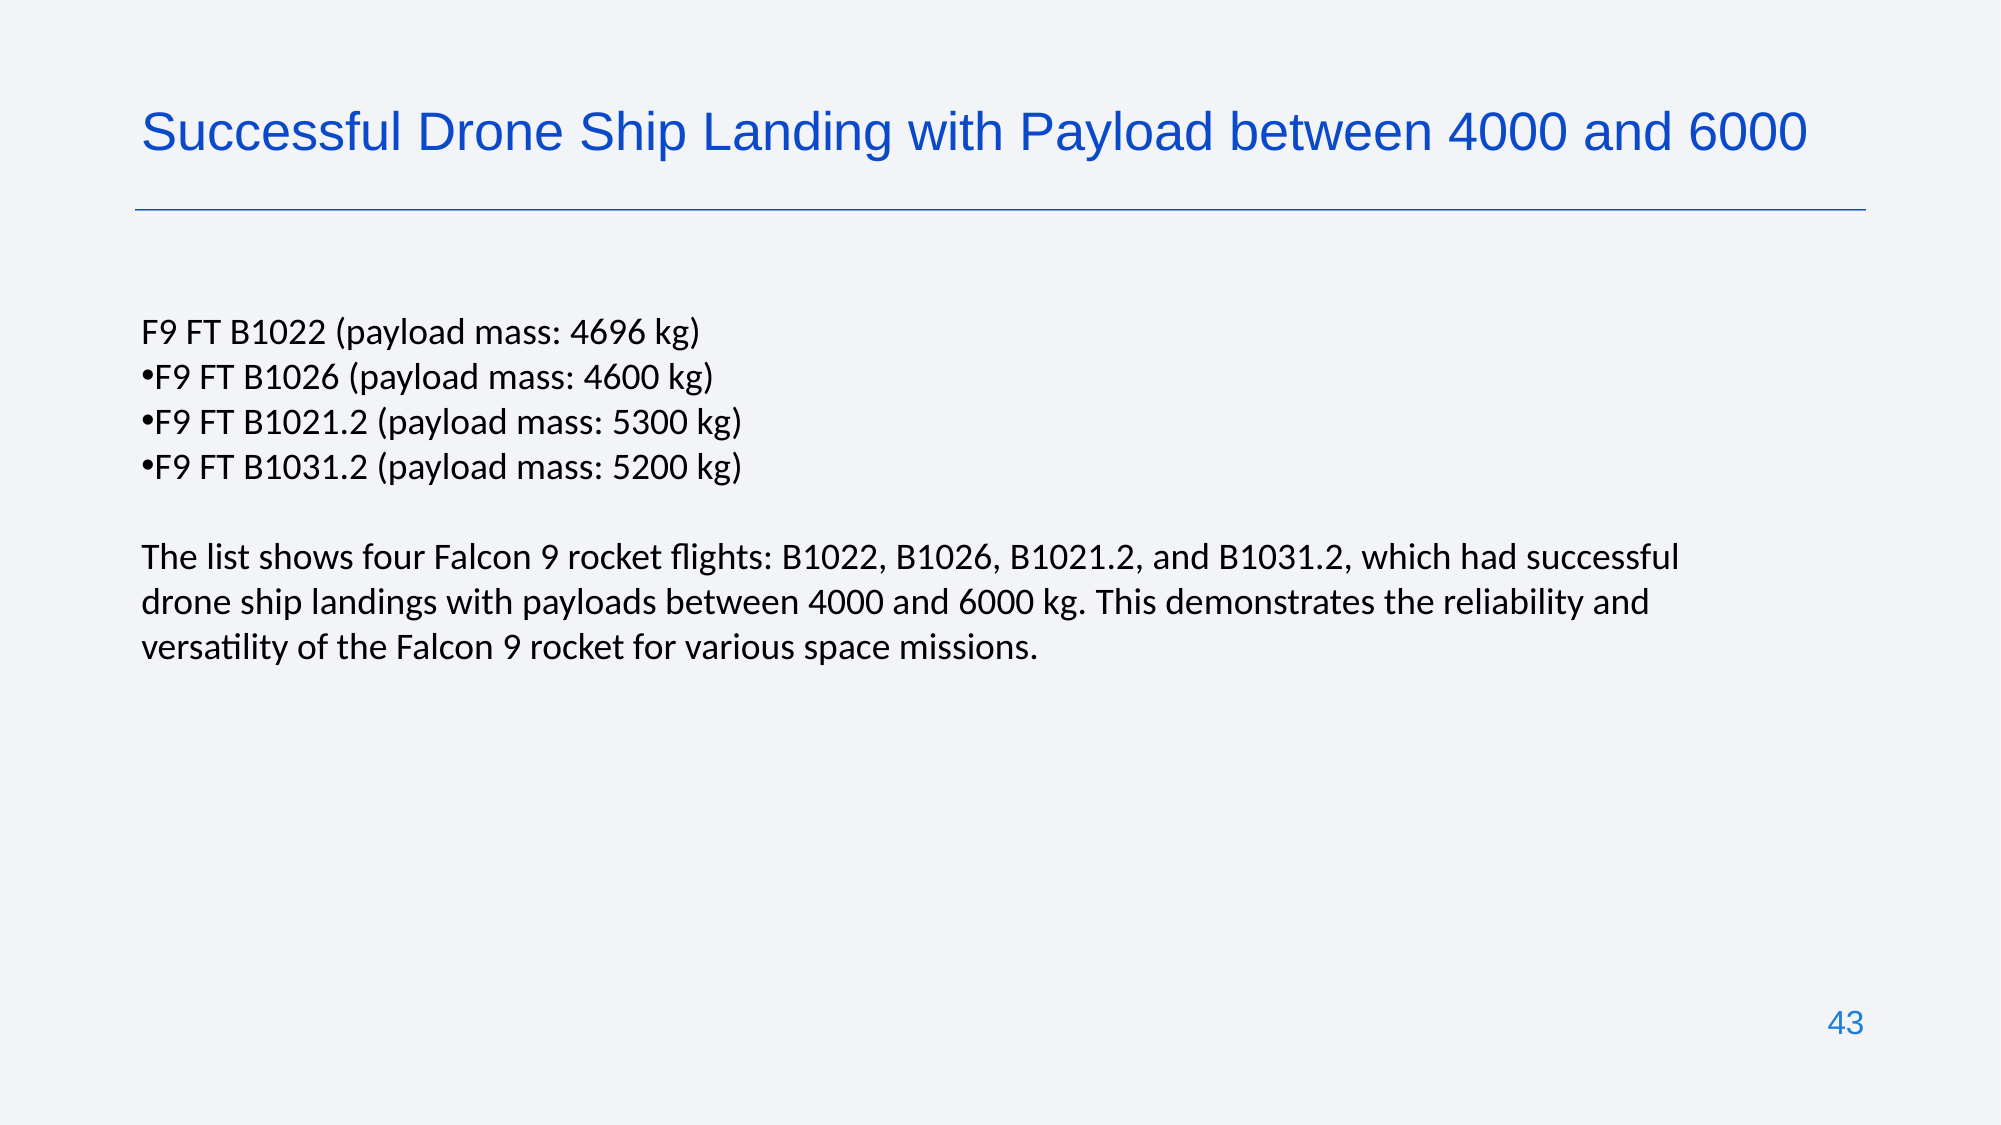

Successful Drone Ship Landing with Payload between 4000 and 6000
F9 FT B1022 (payload mass: 4696 kg)
F9 FT B1026 (payload mass: 4600 kg)
F9 FT B1021.2 (payload mass: 5300 kg)
F9 FT B1031.2 (payload mass: 5200 kg)

The list shows four Falcon 9 rocket flights: B1022, B1026, B1021.2, and B1031.2, which had successful drone ship landings with payloads between 4000 and 6000 kg. This demonstrates the reliability and versatility of the Falcon 9 rocket for various space missions.

43